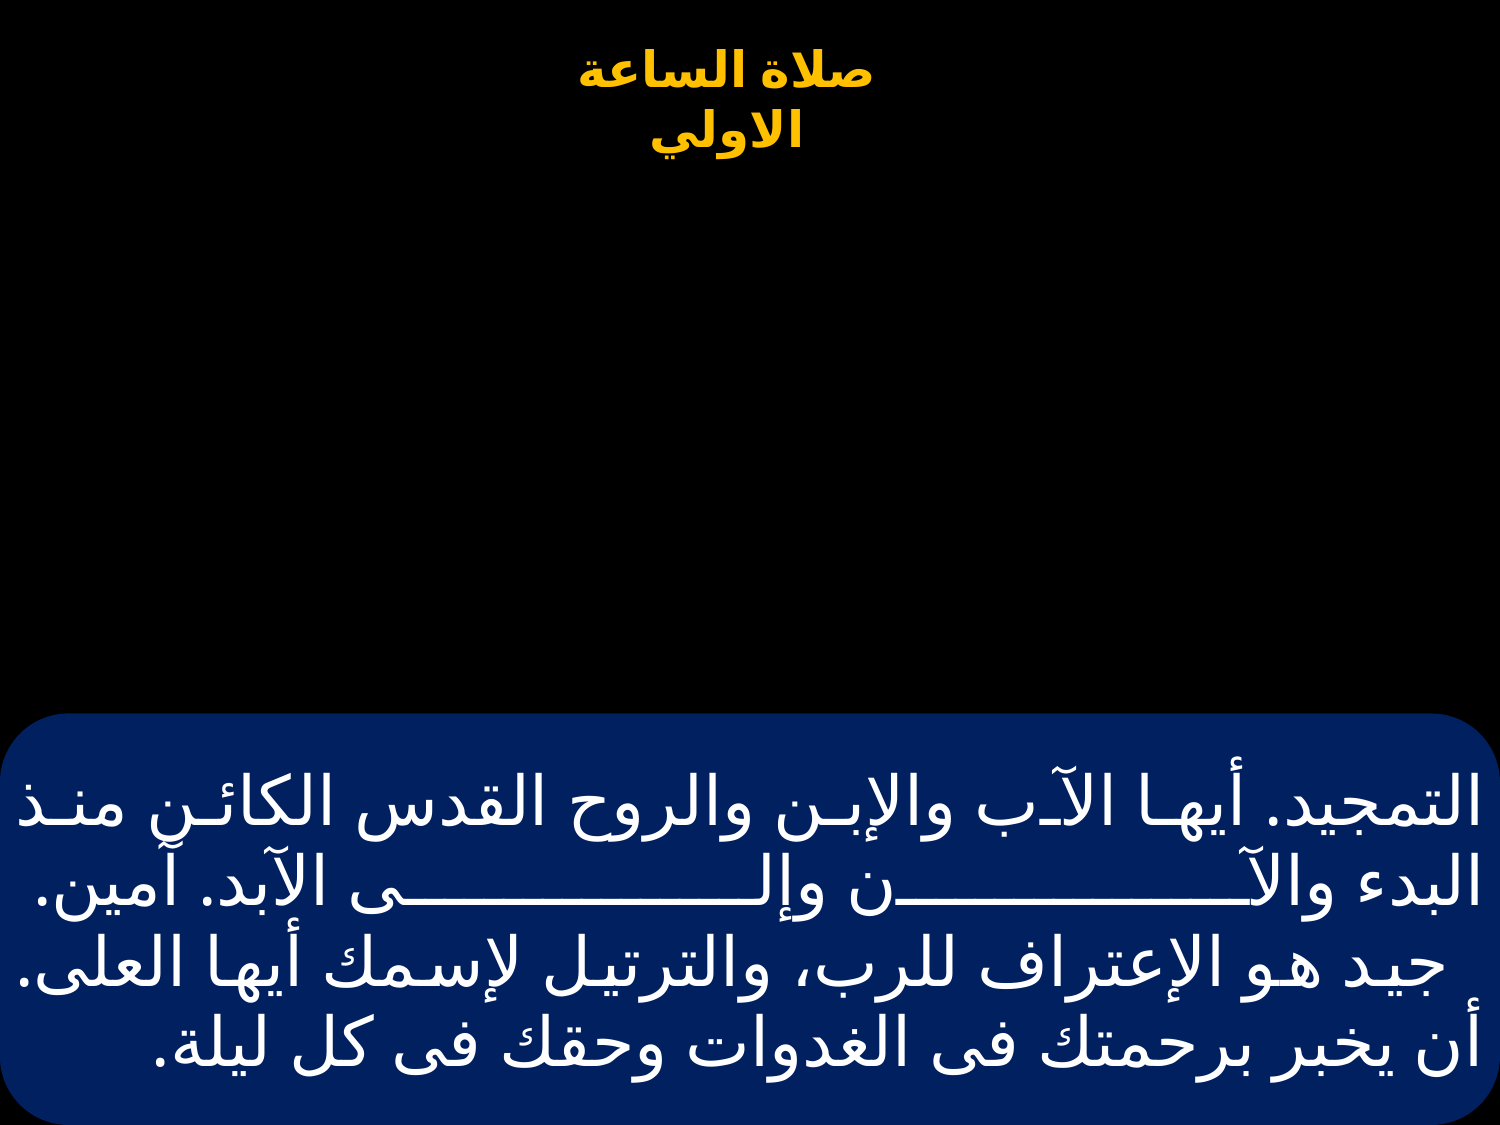

# التمجيد. أيها الآب والإبن والروح القدس الكائن منذ البدء والآن وإلى الآبد. آمين. جيد هو الإعتراف للرب، والترتيل لإسمك أيها العلى. أن يخبر برحمتك فى الغدوات وحقك فى كل ليلة.